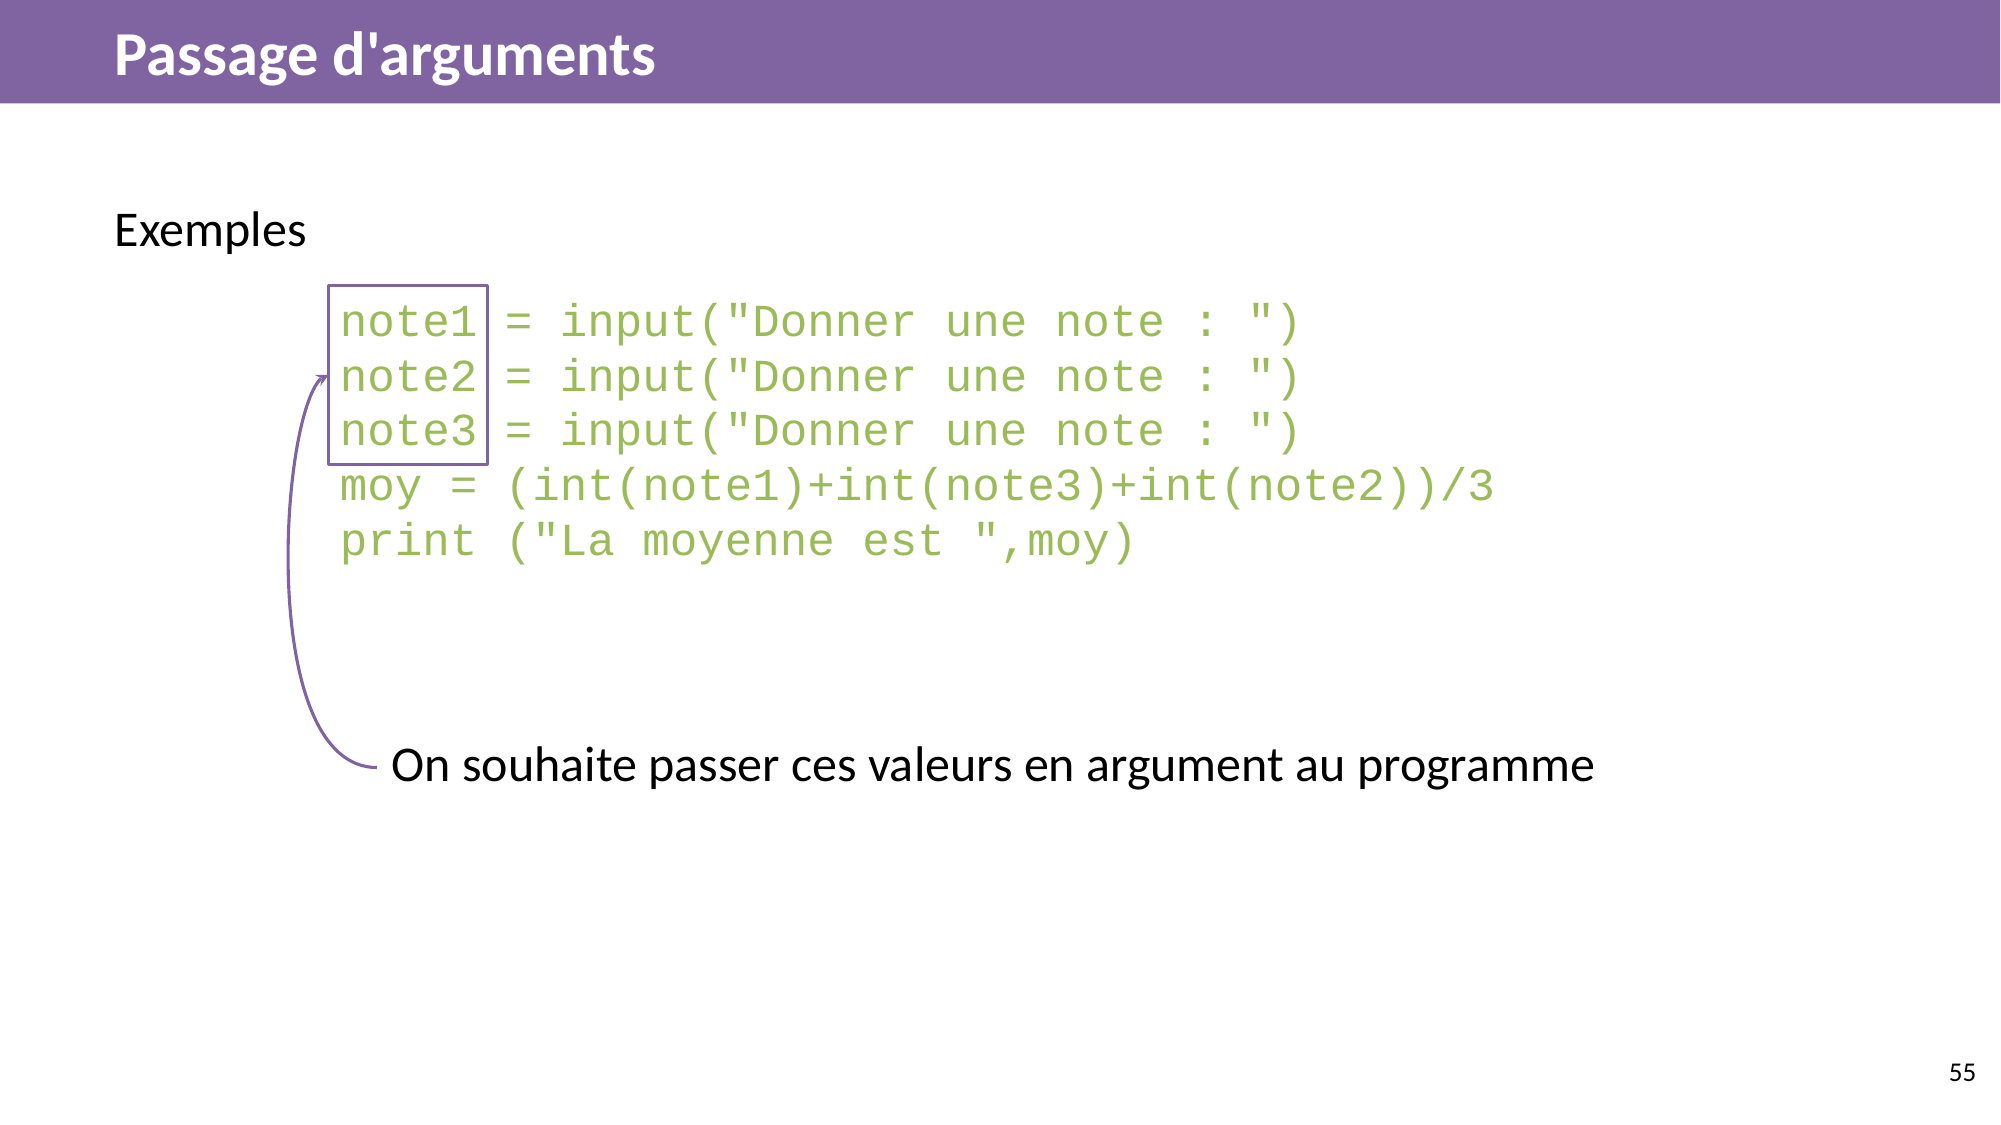

# Passage d'arguments
Exemples
note1 = input("Donner une note : ")
note2 = input("Donner une note : ")
note3 = input("Donner une note : ")
moy = (int(note1)+int(note3)+int(note2))/3
print ("La moyenne est ",moy)

On souhaite passer ces valeurs en argument au programme
55